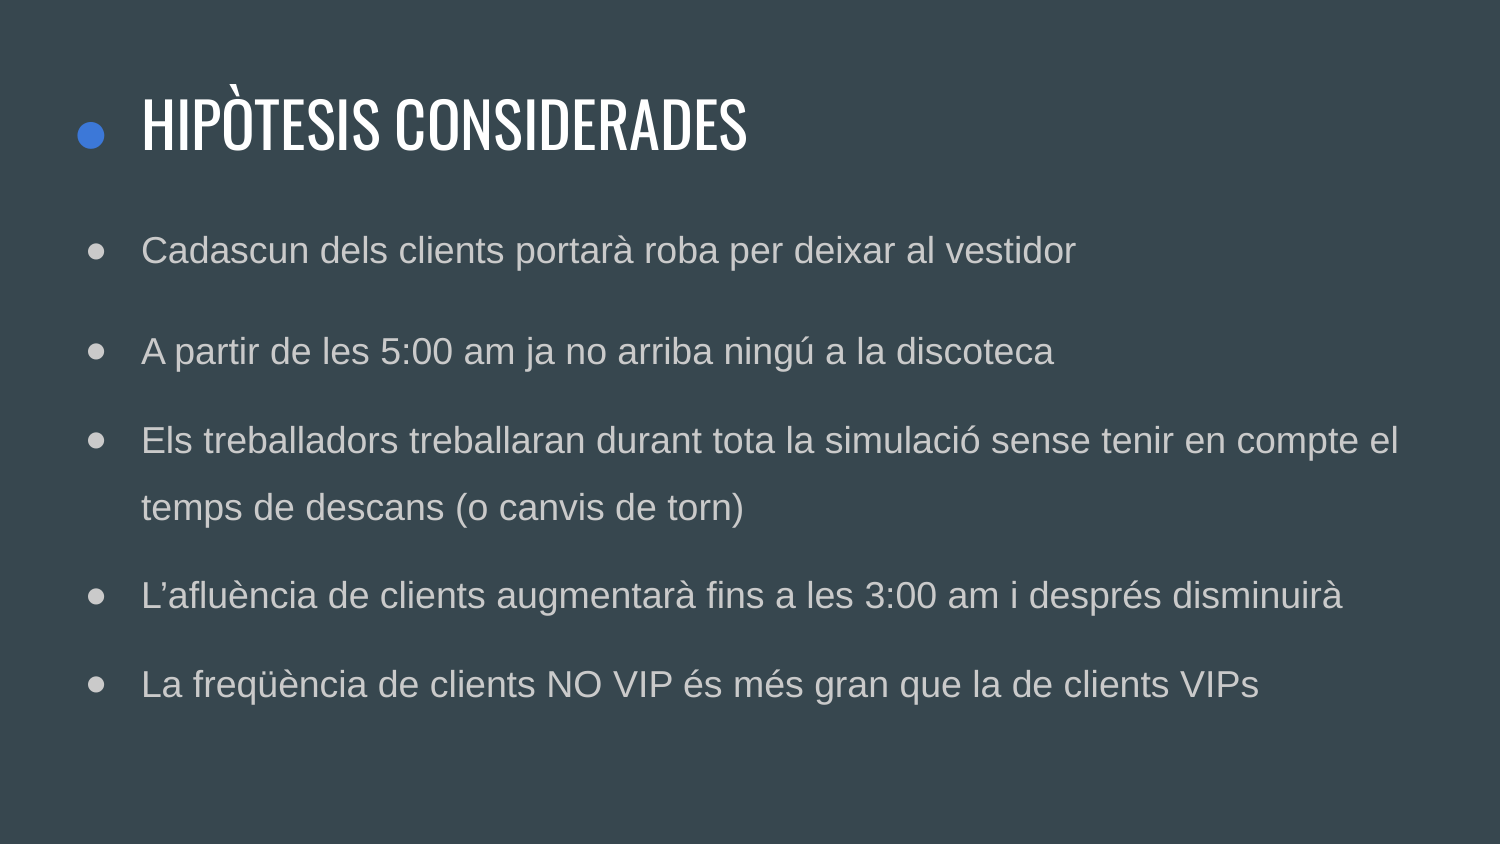

# HIPÒTESIS CONSIDERADES
Cadascun dels clients portarà roba per deixar al vestidor
A partir de les 5:00 am ja no arriba ningú a la discoteca
Els treballadors treballaran durant tota la simulació sense tenir en compte el temps de descans (o canvis de torn)
L’afluència de clients augmentarà fins a les 3:00 am i després disminuirà
La freqüència de clients NO VIP és més gran que la de clients VIPs